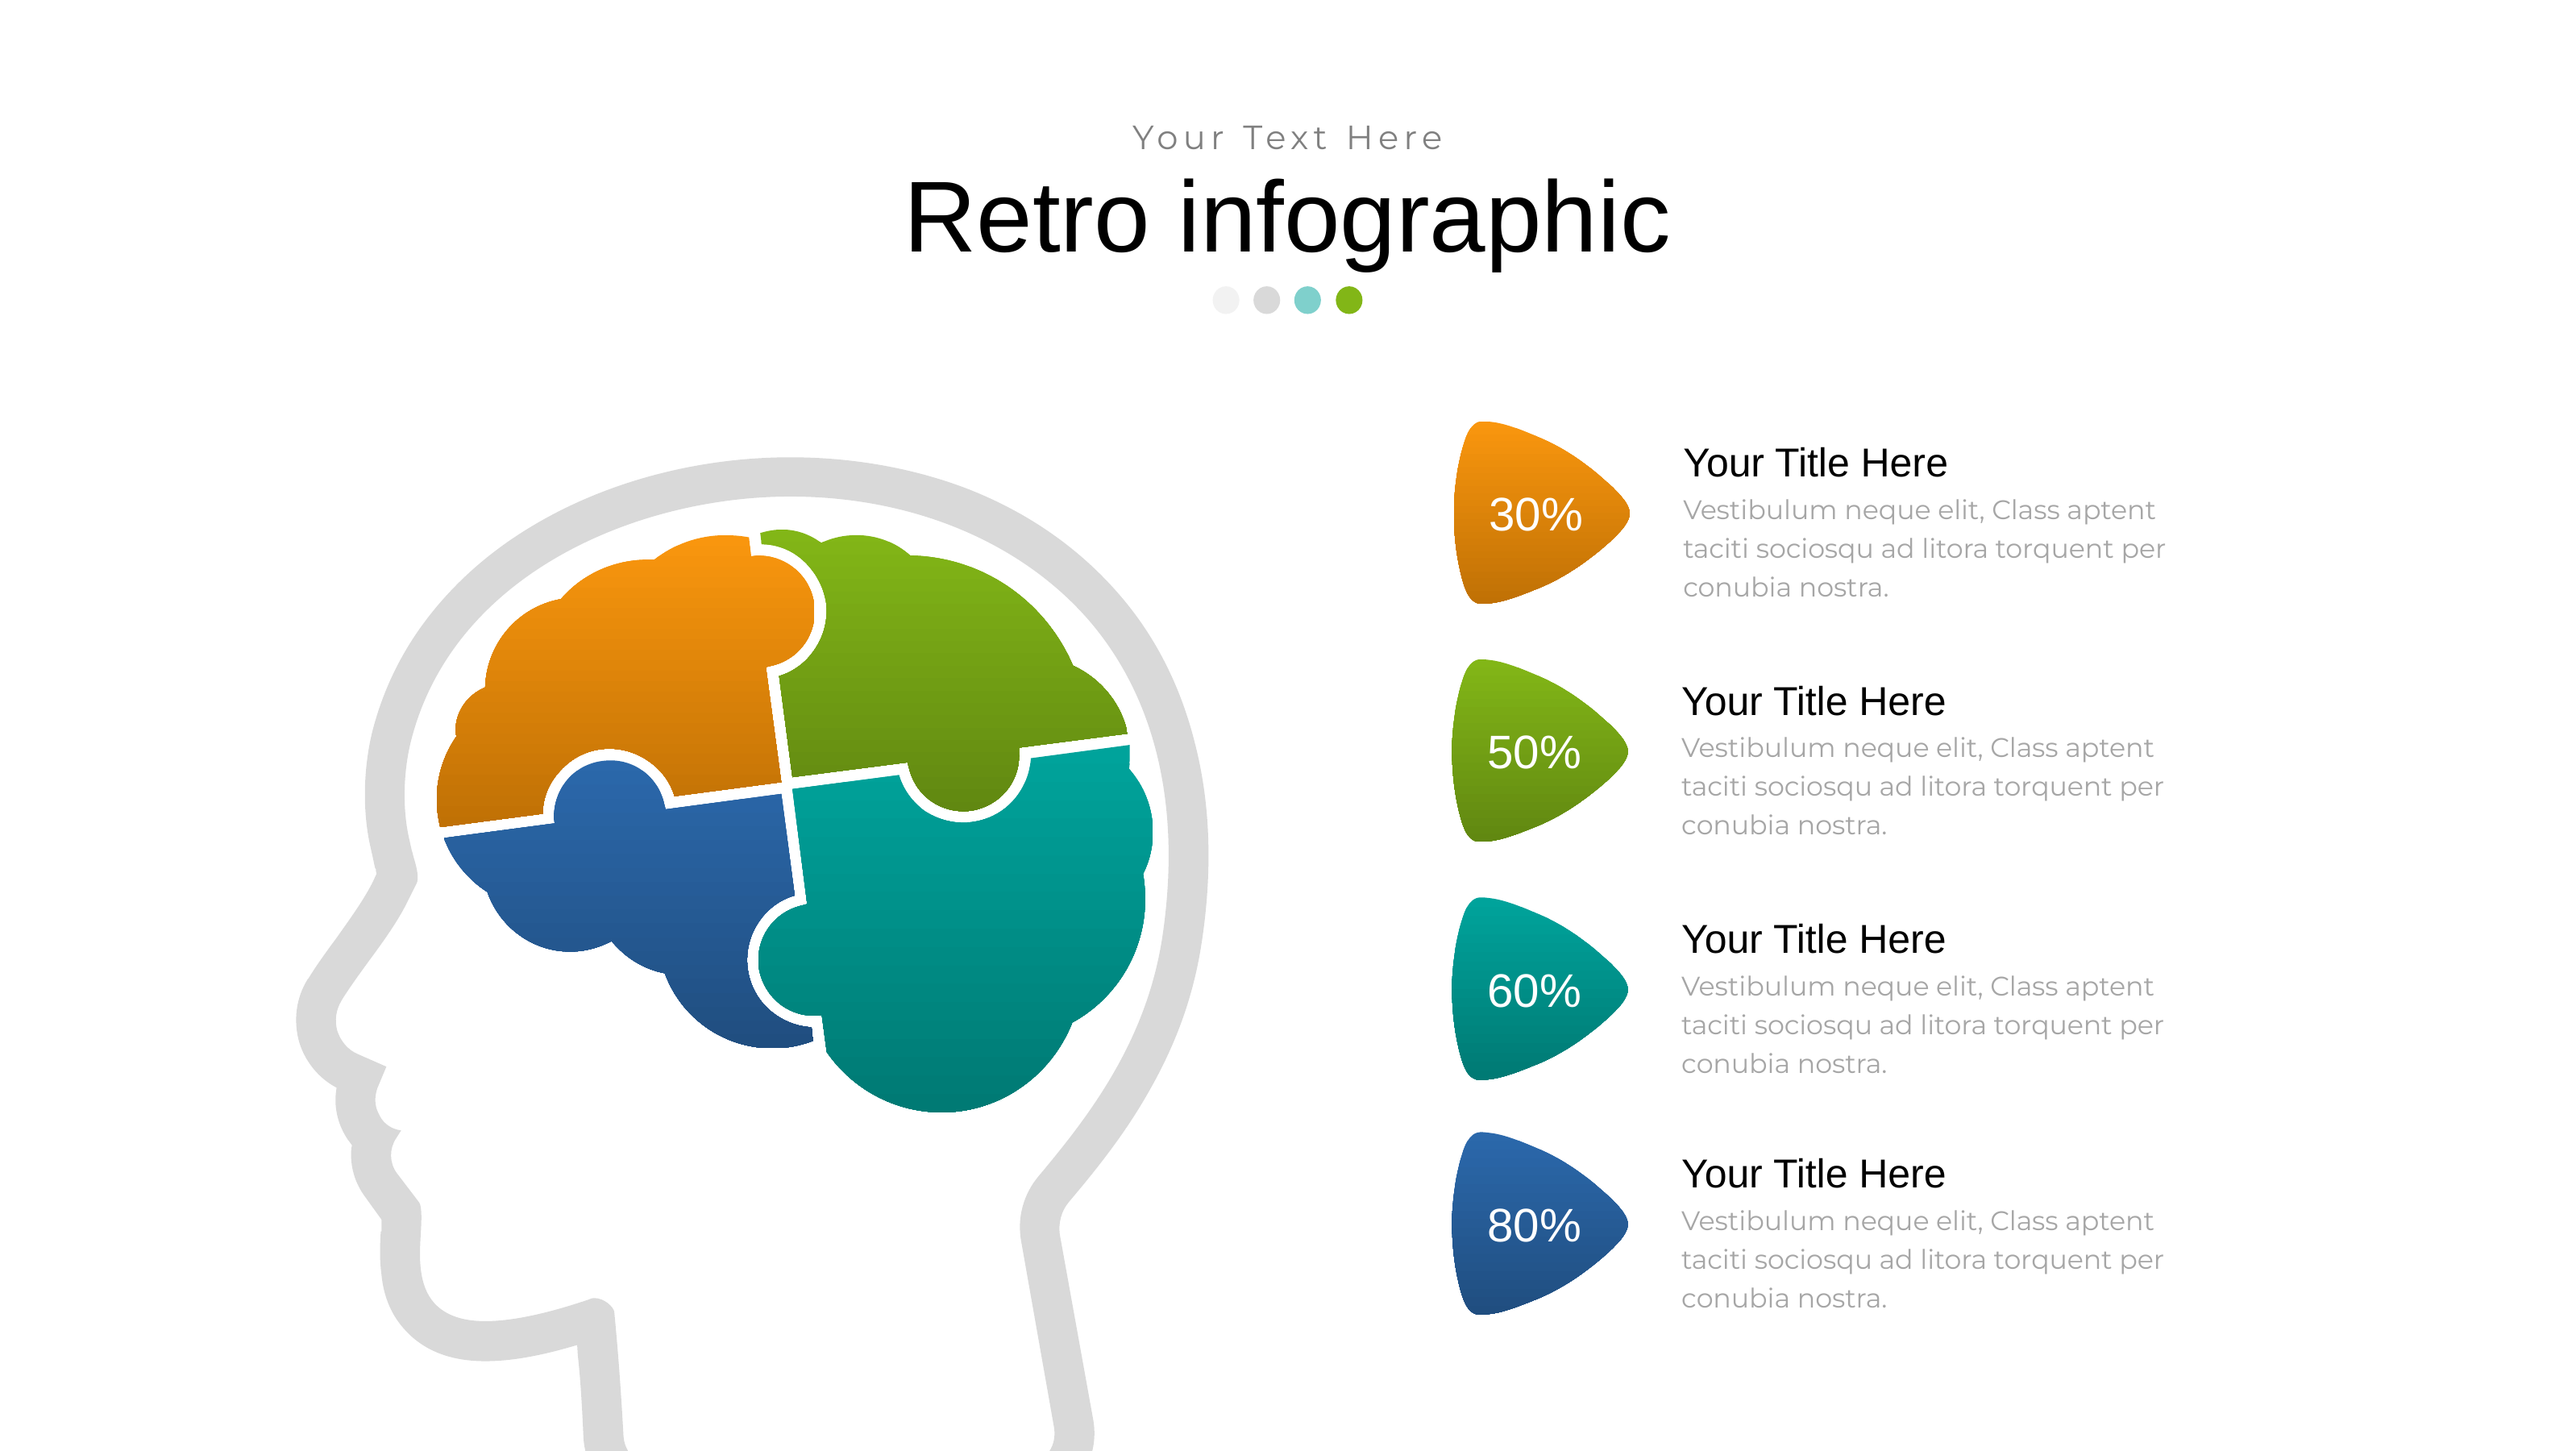

Your Text Here

Retro infographic

30%
Your Title Here

Vestibulum neque elit, Class aptent taciti sociosqu ad litora torquent per conubia nostra.

50%
Your Title Here
Vestibulum neque elit, Class aptent taciti sociosqu ad litora torquent per conubia nostra.

60%
Your Title Here
Vestibulum neque elit, Class aptent taciti sociosqu ad litora torquent per conubia nostra.

80%
Your Title Here
Vestibulum neque elit, Class aptent taciti sociosqu ad litora torquent per conubia nostra.